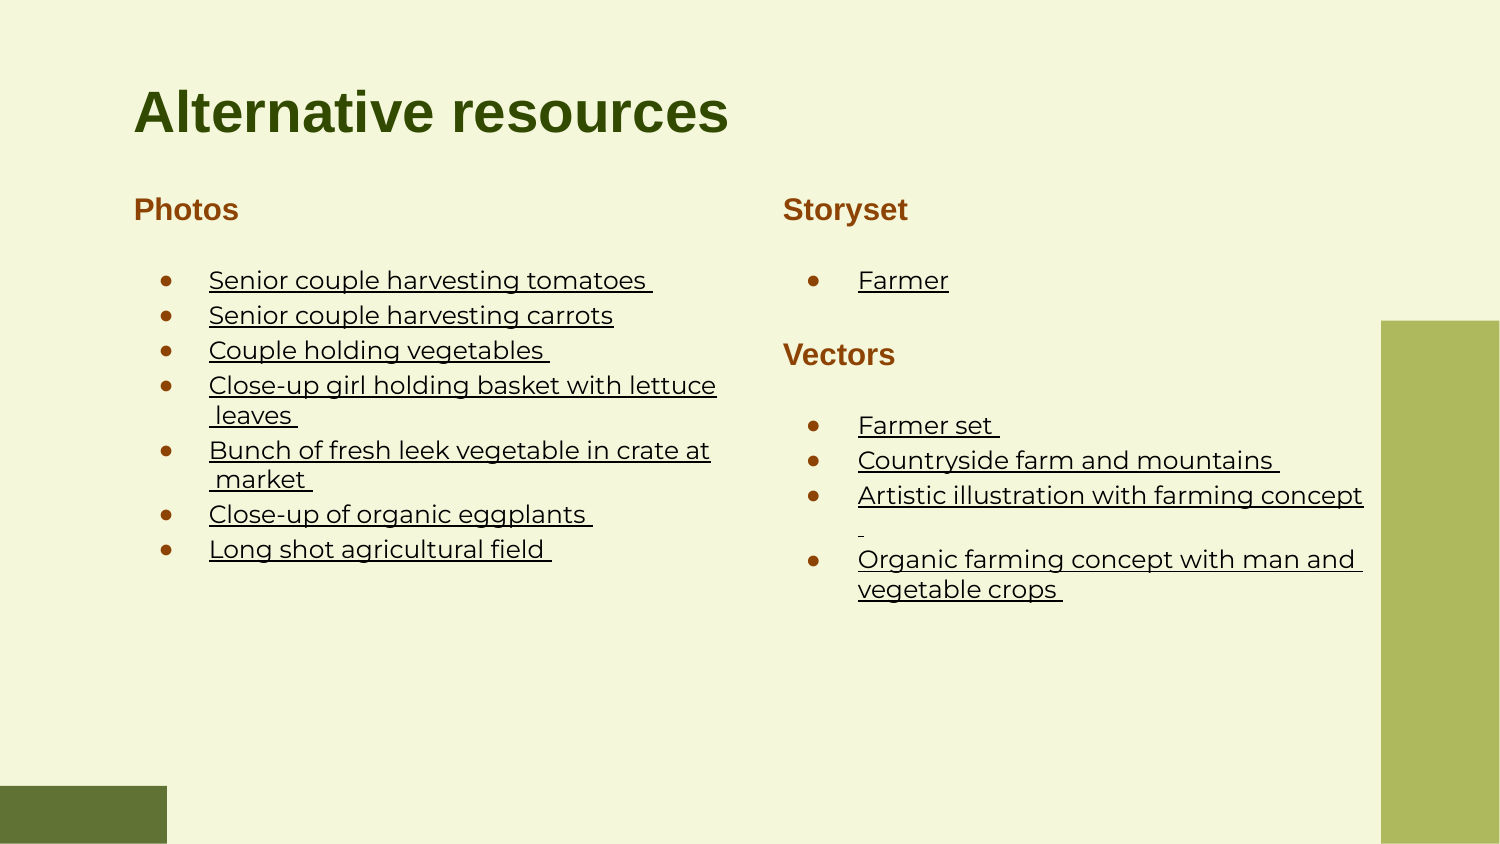

# Alternative resources
Photos
Senior couple harvesting tomatoes
Senior couple harvesting carrots
Couple holding vegetables
Close-up girl holding basket with lettuce leaves
Bunch of fresh leek vegetable in crate at market
Close-up of organic eggplants
Long shot agricultural field

Storyset
Farmer
Vectors
Farmer set
Countryside farm and mountains
Artistic illustration with farming concept
Organic farming concept with man and vegetable crops